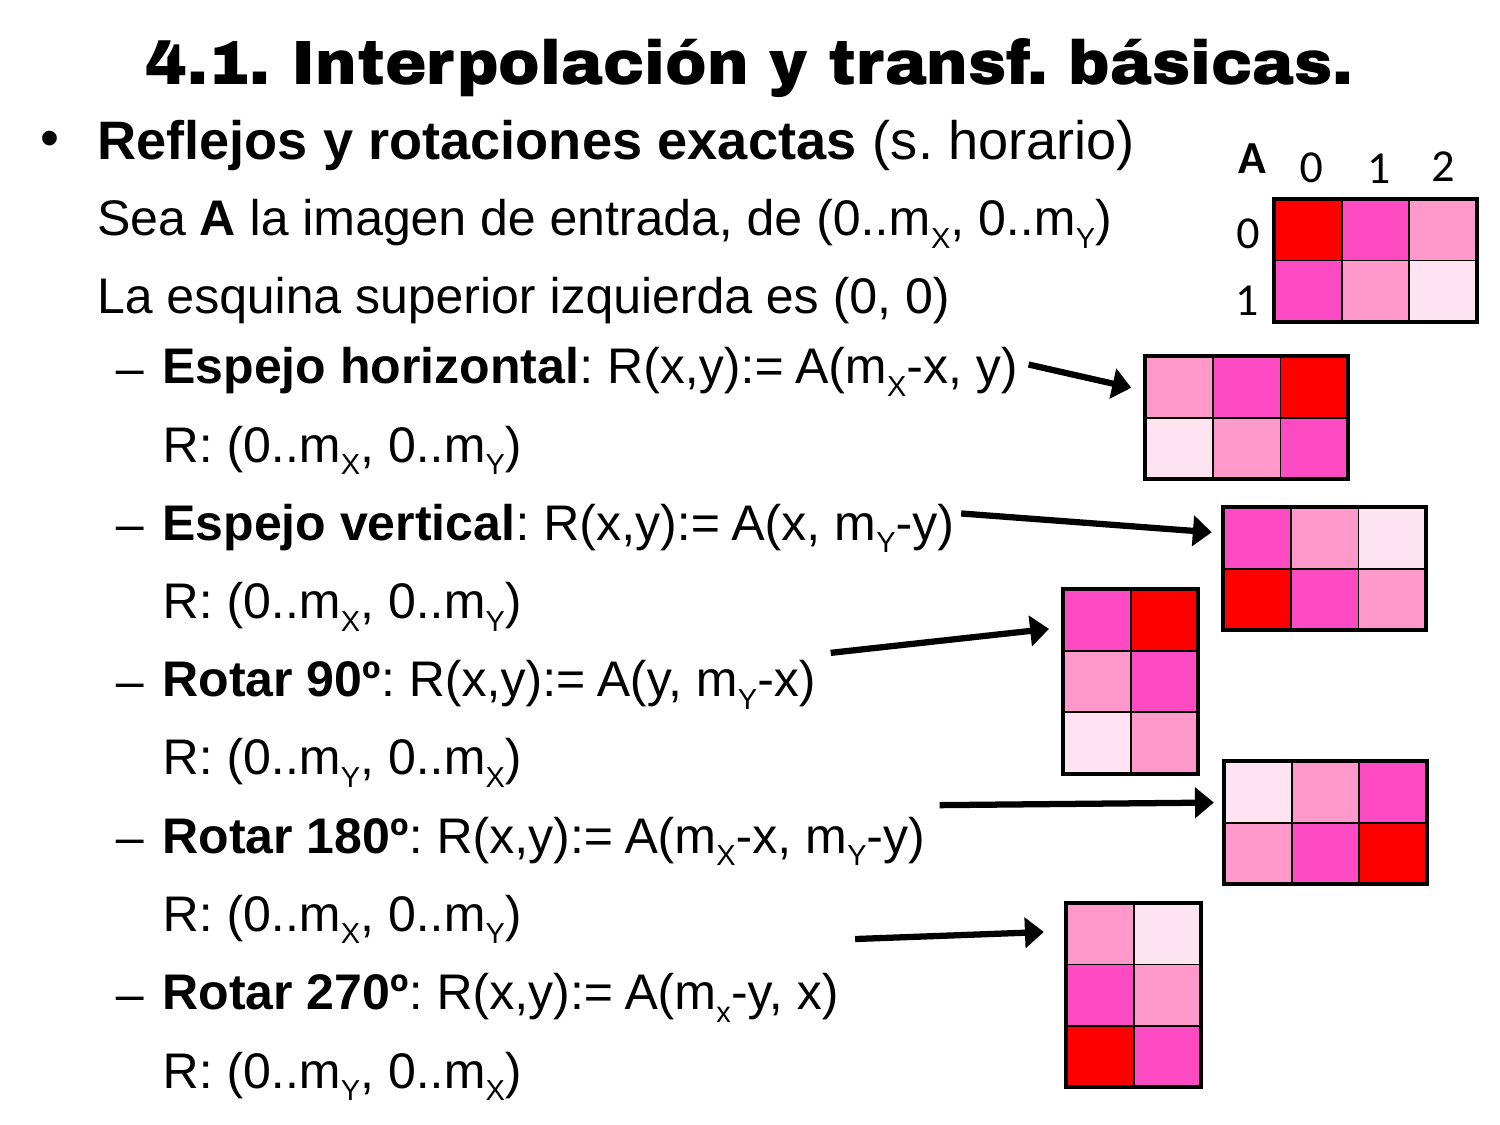

# 4.1. Interpolación y transf. básicas.
Reflejos y rotaciones exactas (s. horario)
	Sea A la imagen de entrada, de (0..mX, 0..mY)
	La esquina superior izquierda es (0, 0)
Espejo horizontal: R(x,y):= A(mX-x, y)
	R: (0..mX, 0..mY)
Espejo vertical: R(x,y):= A(x, mY-y)
	R: (0..mX, 0..mY)
Rotar 90º: R(x,y):= A(y, mY-x)
	R: (0..mY, 0..mX)
Rotar 180º: R(x,y):= A(mX-x, mY-y)
	R: (0..mX, 0..mY)
Rotar 270º: R(x,y):= A(mx-y, x)
	R: (0..mY, 0..mX)
A
2
0
1
0
|  |  |  |
| --- | --- | --- |
|  |  |  |
1
|  |  |  |
| --- | --- | --- |
|  |  |  |

|  |  |  |
| --- | --- | --- |
|  |  |  |

|  |  |
| --- | --- |
|  |  |
|  |  |

|  |  |  |
| --- | --- | --- |
|  |  |  |

|  |  |
| --- | --- |
|  |  |
|  |  |